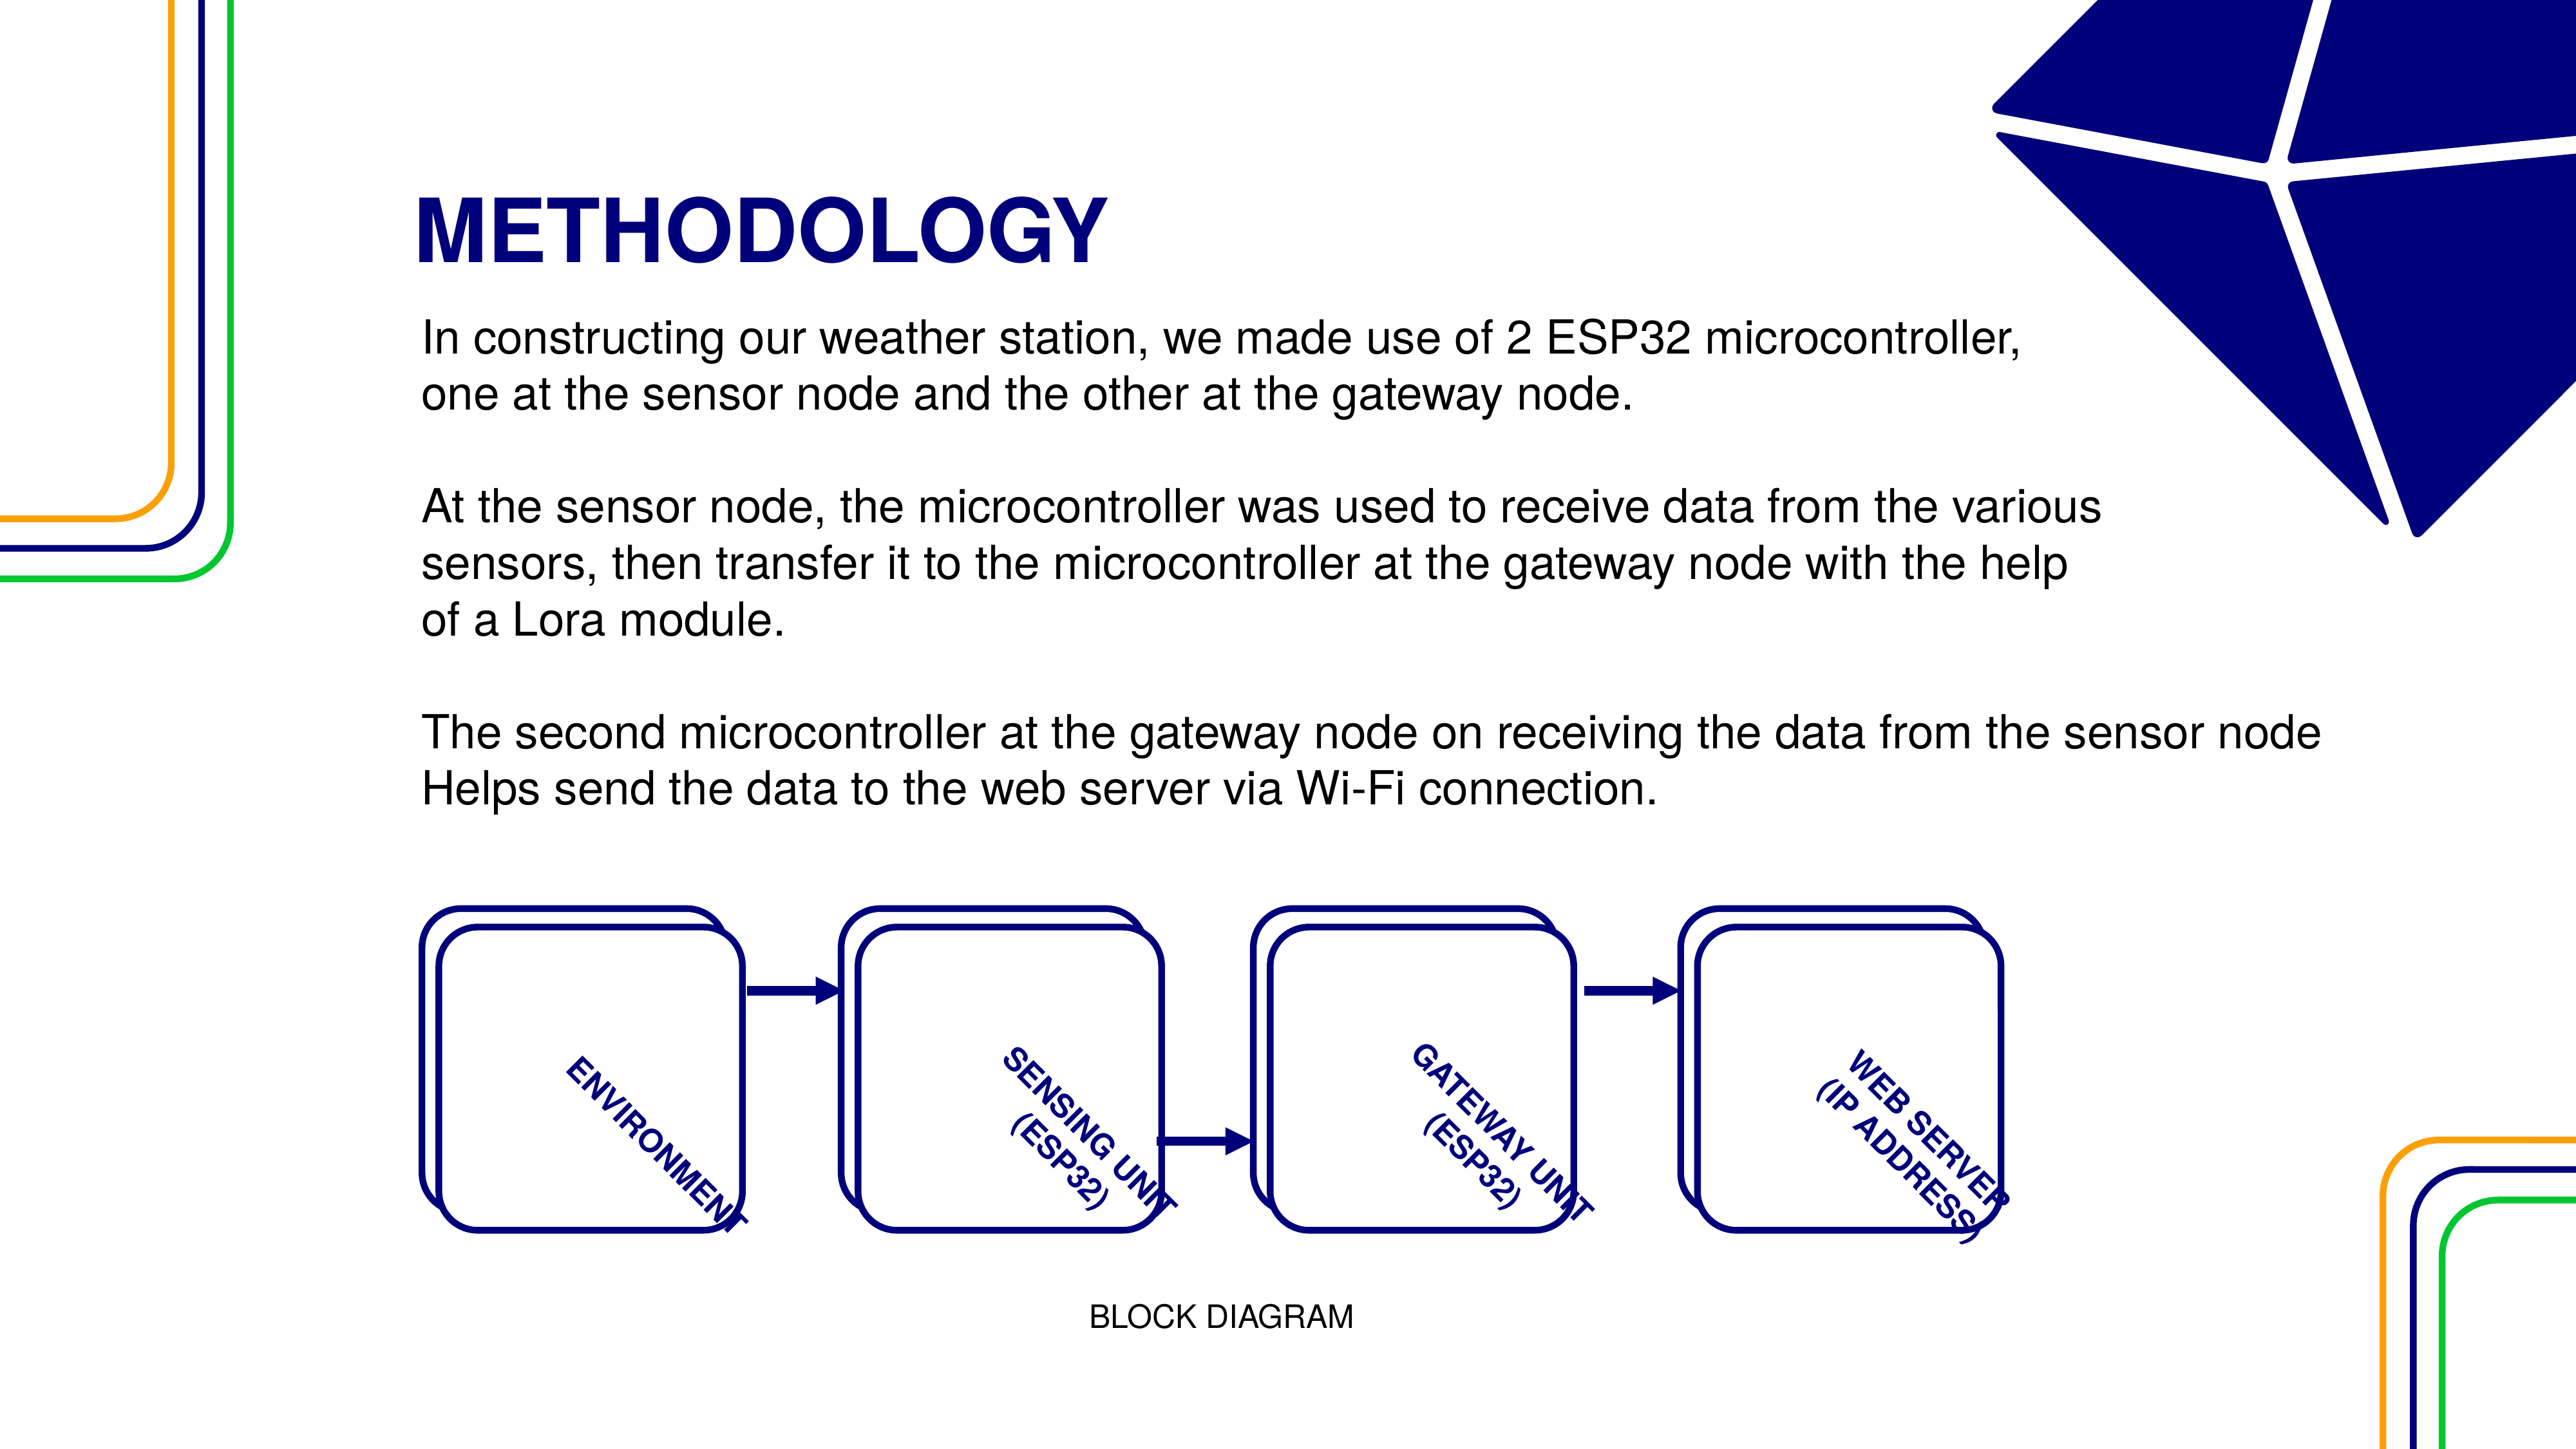

METHODOLOGY
In constructing our weather station, we made use of 2 ESP32 microcontroller,
one at the sensor node and the other at the gateway node.

At the sensor node, the microcontroller was used to receive data from the various
sensors, then transfer it to the microcontroller at the gateway node with the help
of a Lora module.

The second microcontroller at the gateway node on receiving the data from the sensor node
Helps send the data to the web server via Wi-Fi connection.

ENVIRONMENT

SENSING UNIT
(ESP32)

GATEWAY UNIT
(ESP32)

WEB SERVER
(IP ADDRESS)

BLOCK DIAGRAM